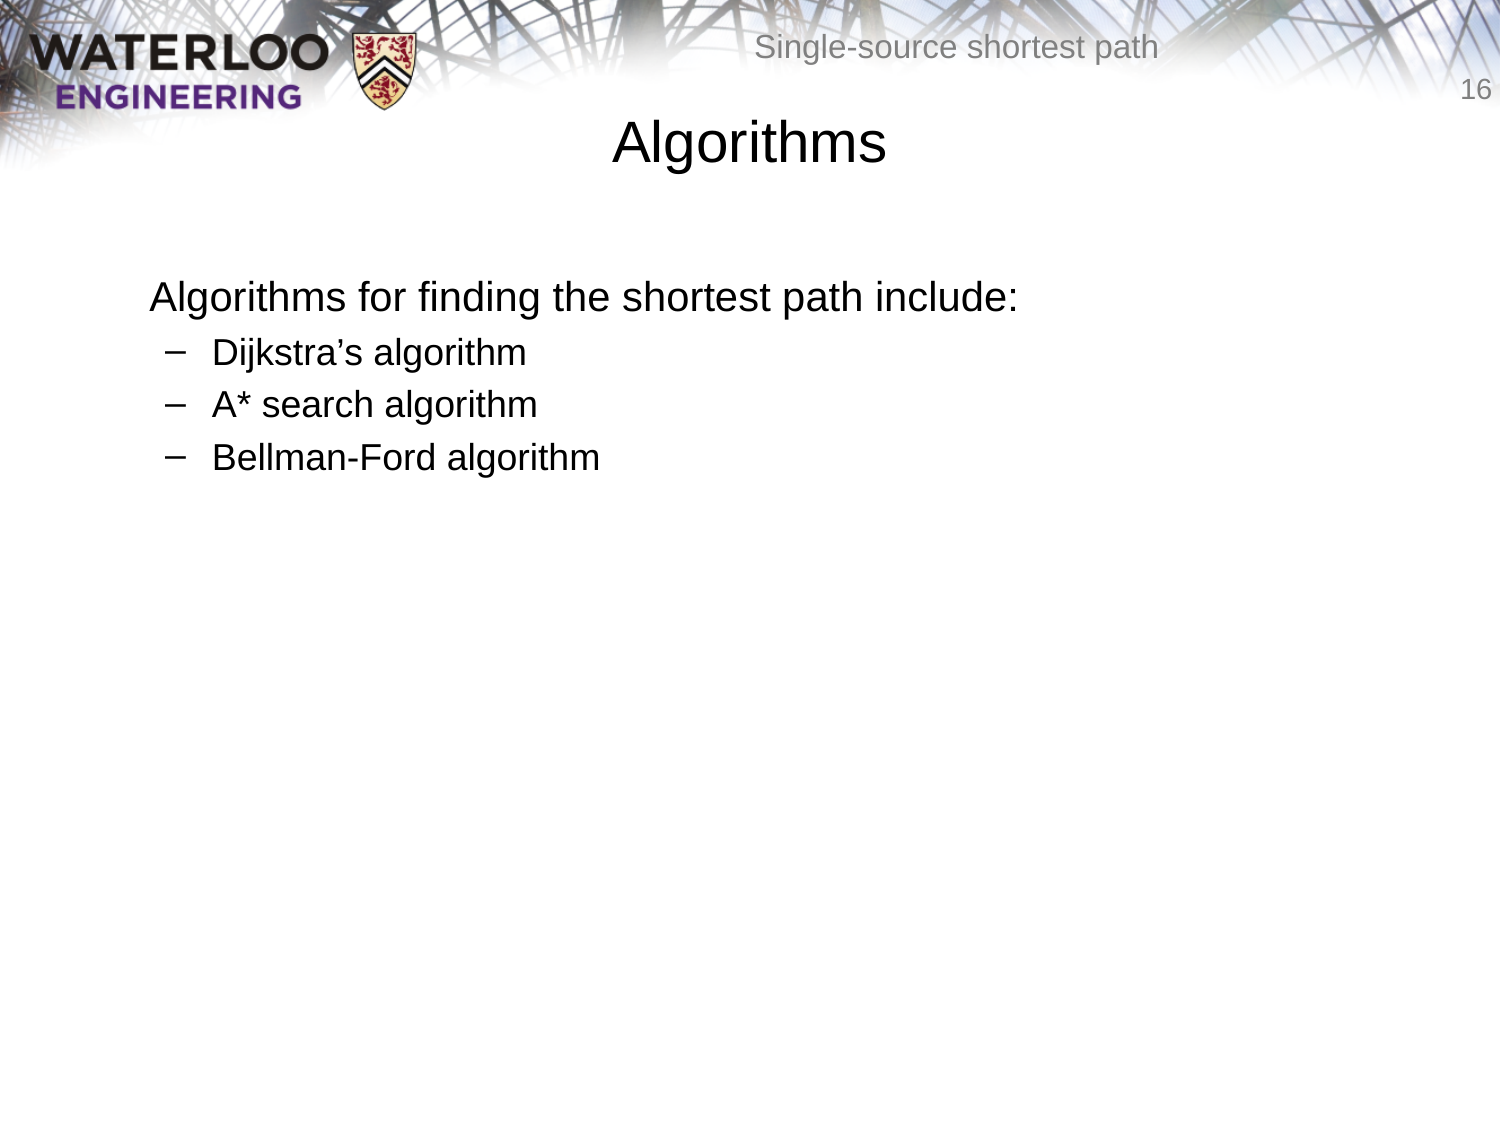

# Algorithms
	Algorithms for finding the shortest path include:
Dijkstra’s algorithm
A* search algorithm
Bellman-Ford algorithm